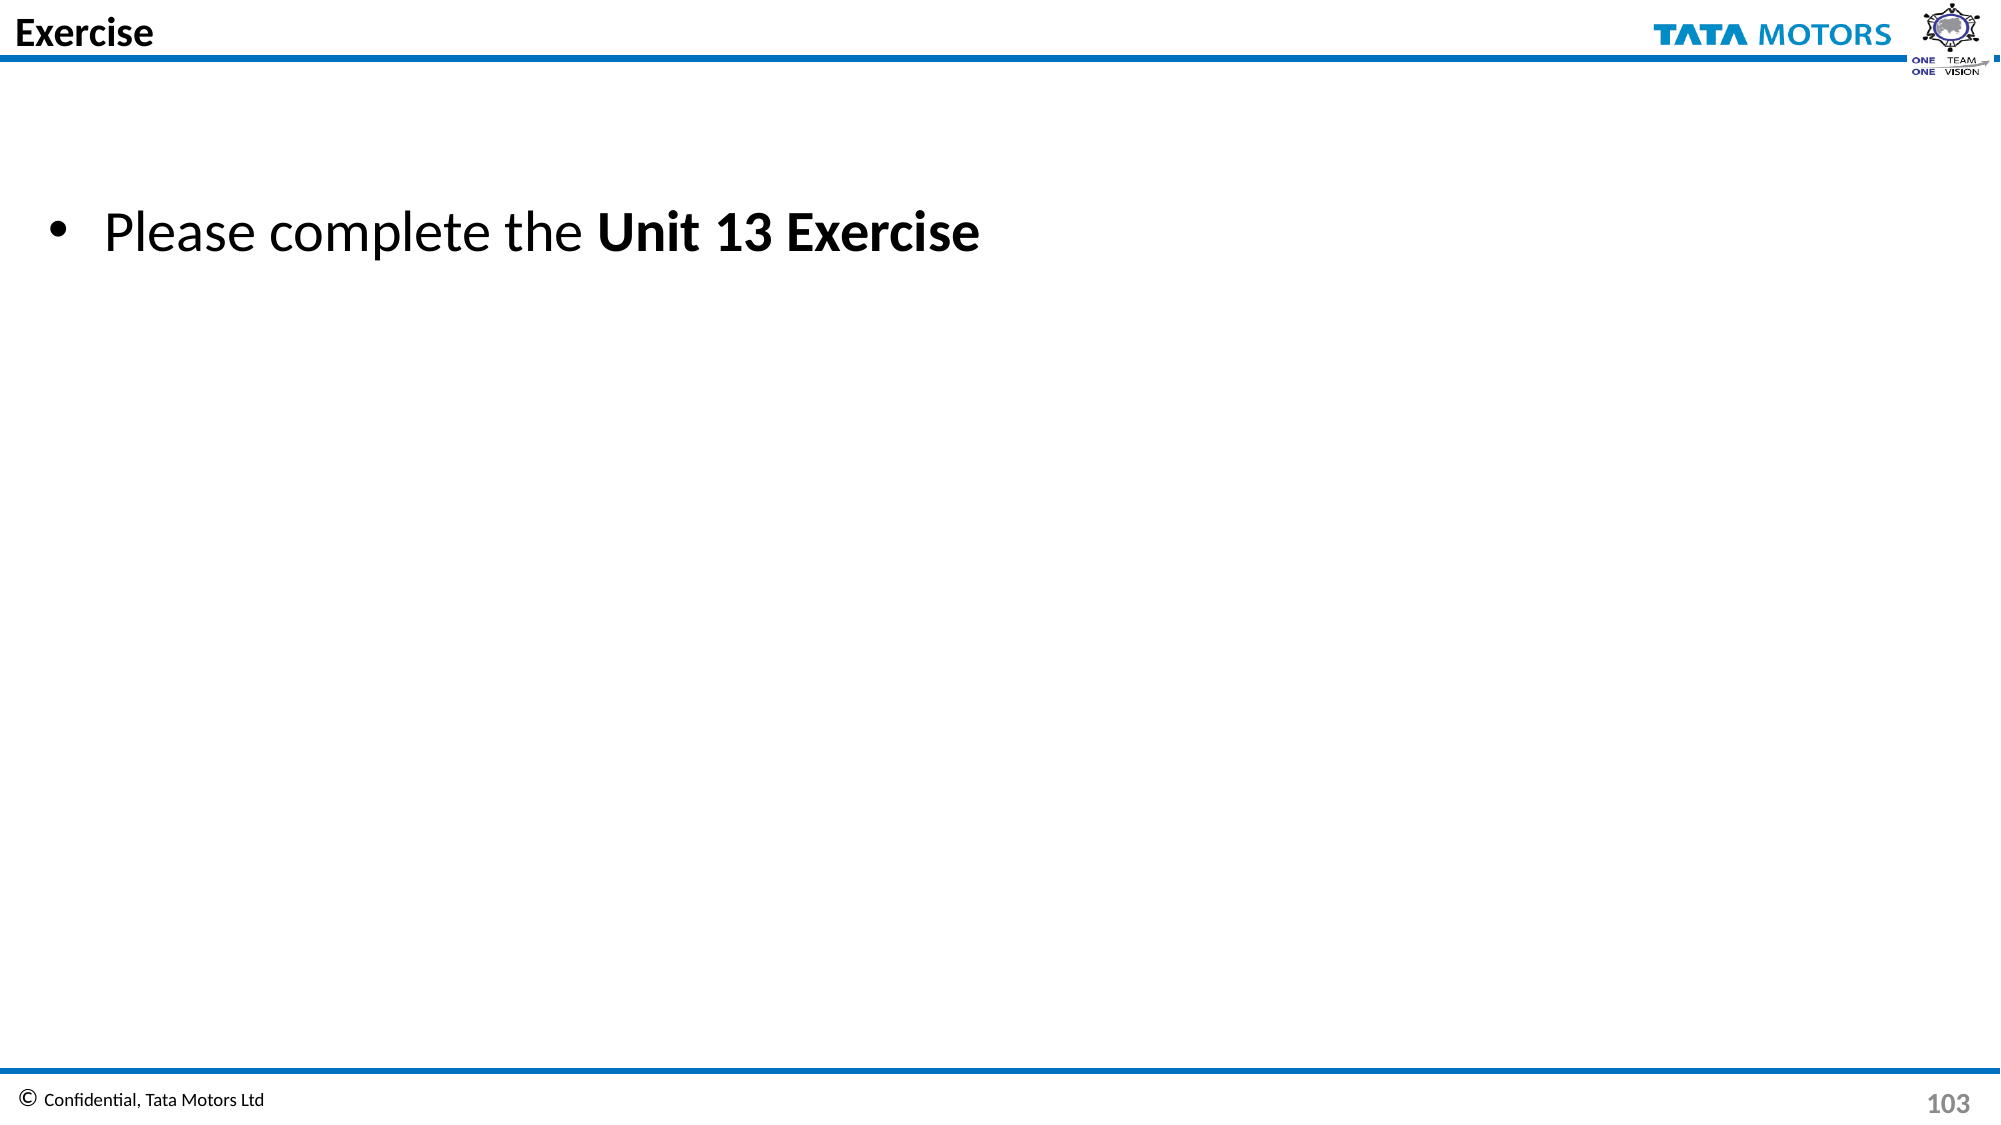

# Exercise

Please complete the Unit 13 Exercise
103